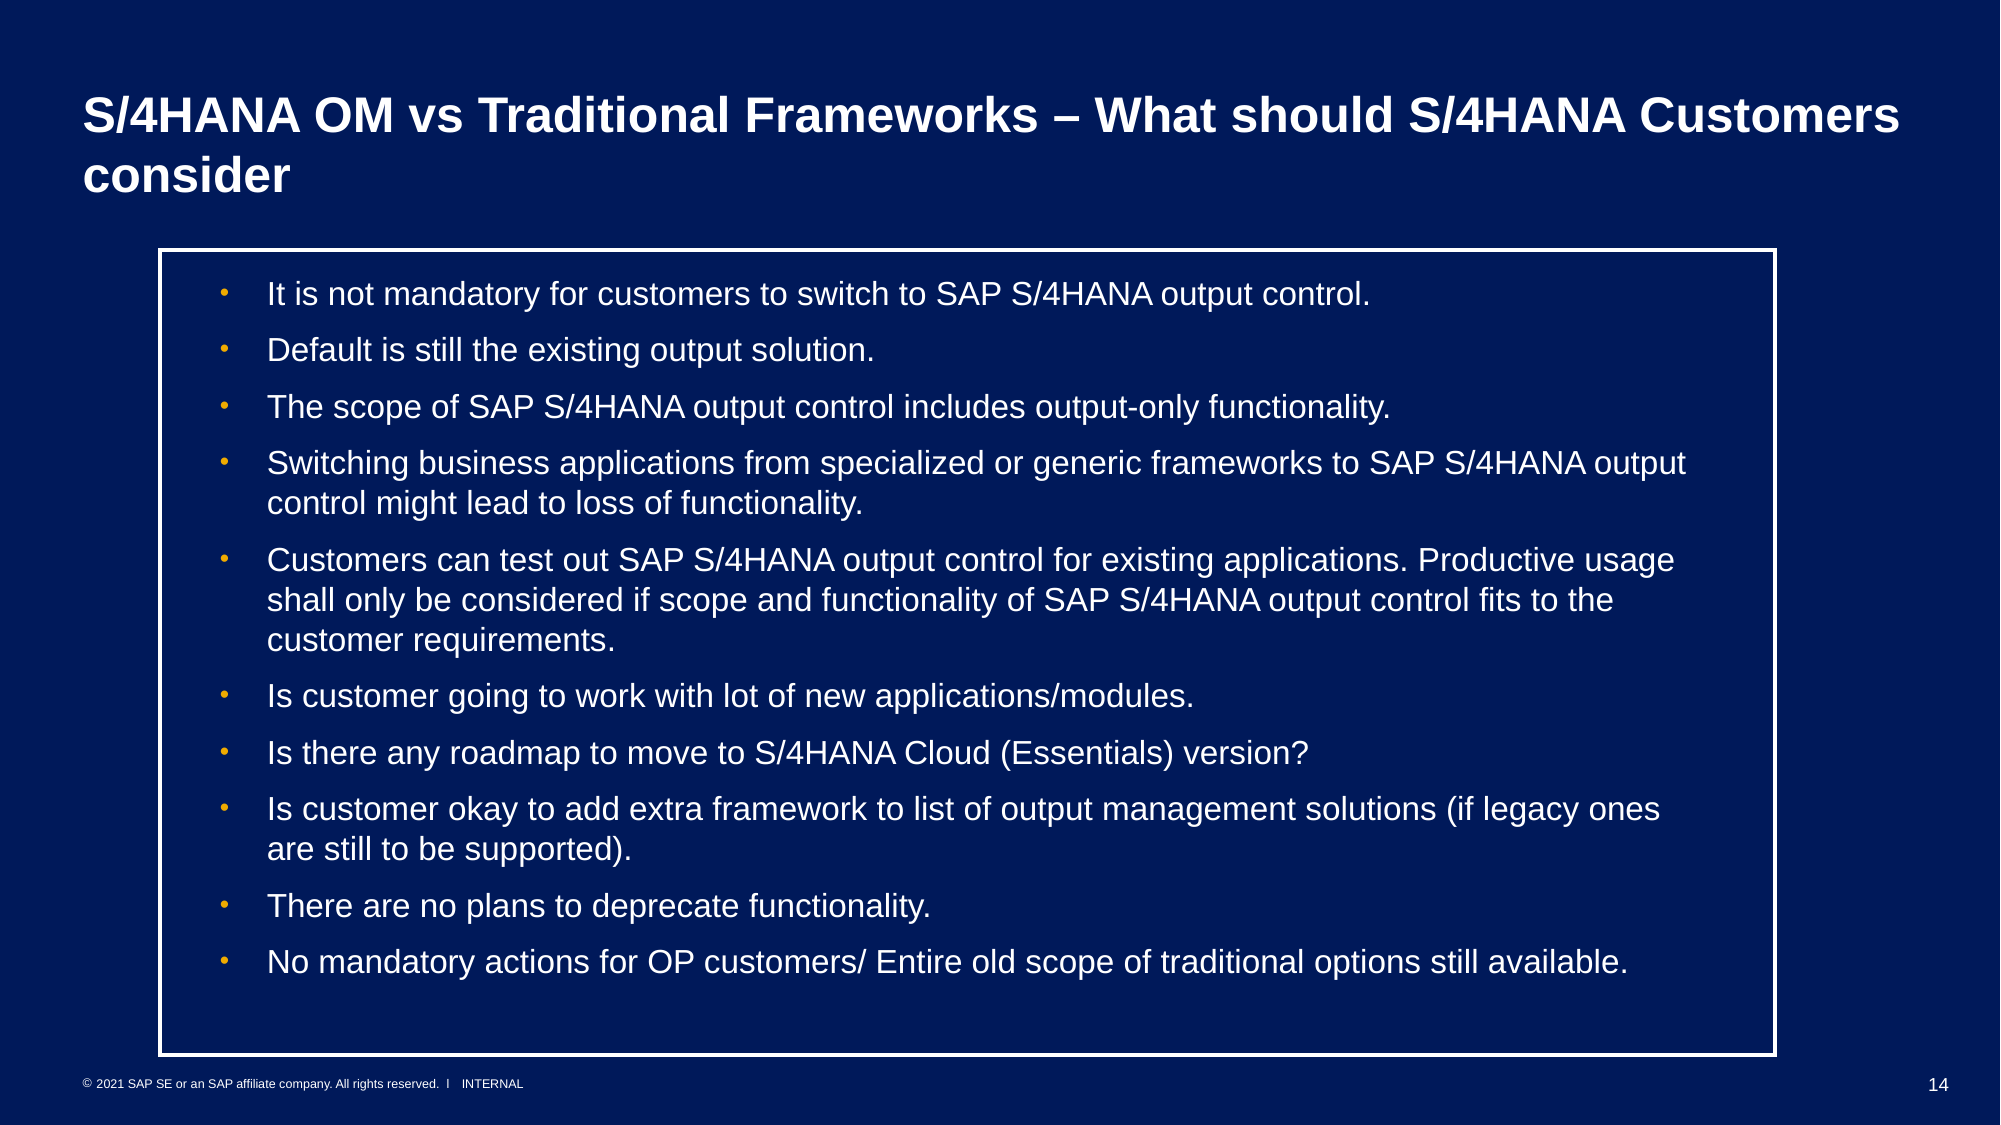

# S/4HANA OM vs Traditional Frameworks – What should S/4HANA Customers consider

It is not mandatory for customers to switch to SAP S/4HANA output control.
Default is still the existing output solution.
The scope of SAP S/4HANA output control includes output-only functionality.
Switching business applications from specialized or generic frameworks to SAP S/4HANA output control might lead to loss of functionality.
Customers can test out SAP S/4HANA output control for existing applications. Productive usage shall only be considered if scope and functionality of SAP S/4HANA output control fits to the customer requirements.
Is customer going to work with lot of new applications/modules.
Is there any roadmap to move to S/4HANA Cloud (Essentials) version?
Is customer okay to add extra framework to list of output management solutions (if legacy ones are still to be supported).
There are no plans to deprecate functionality.
No mandatory actions for OP customers/ Entire old scope of traditional options still available.